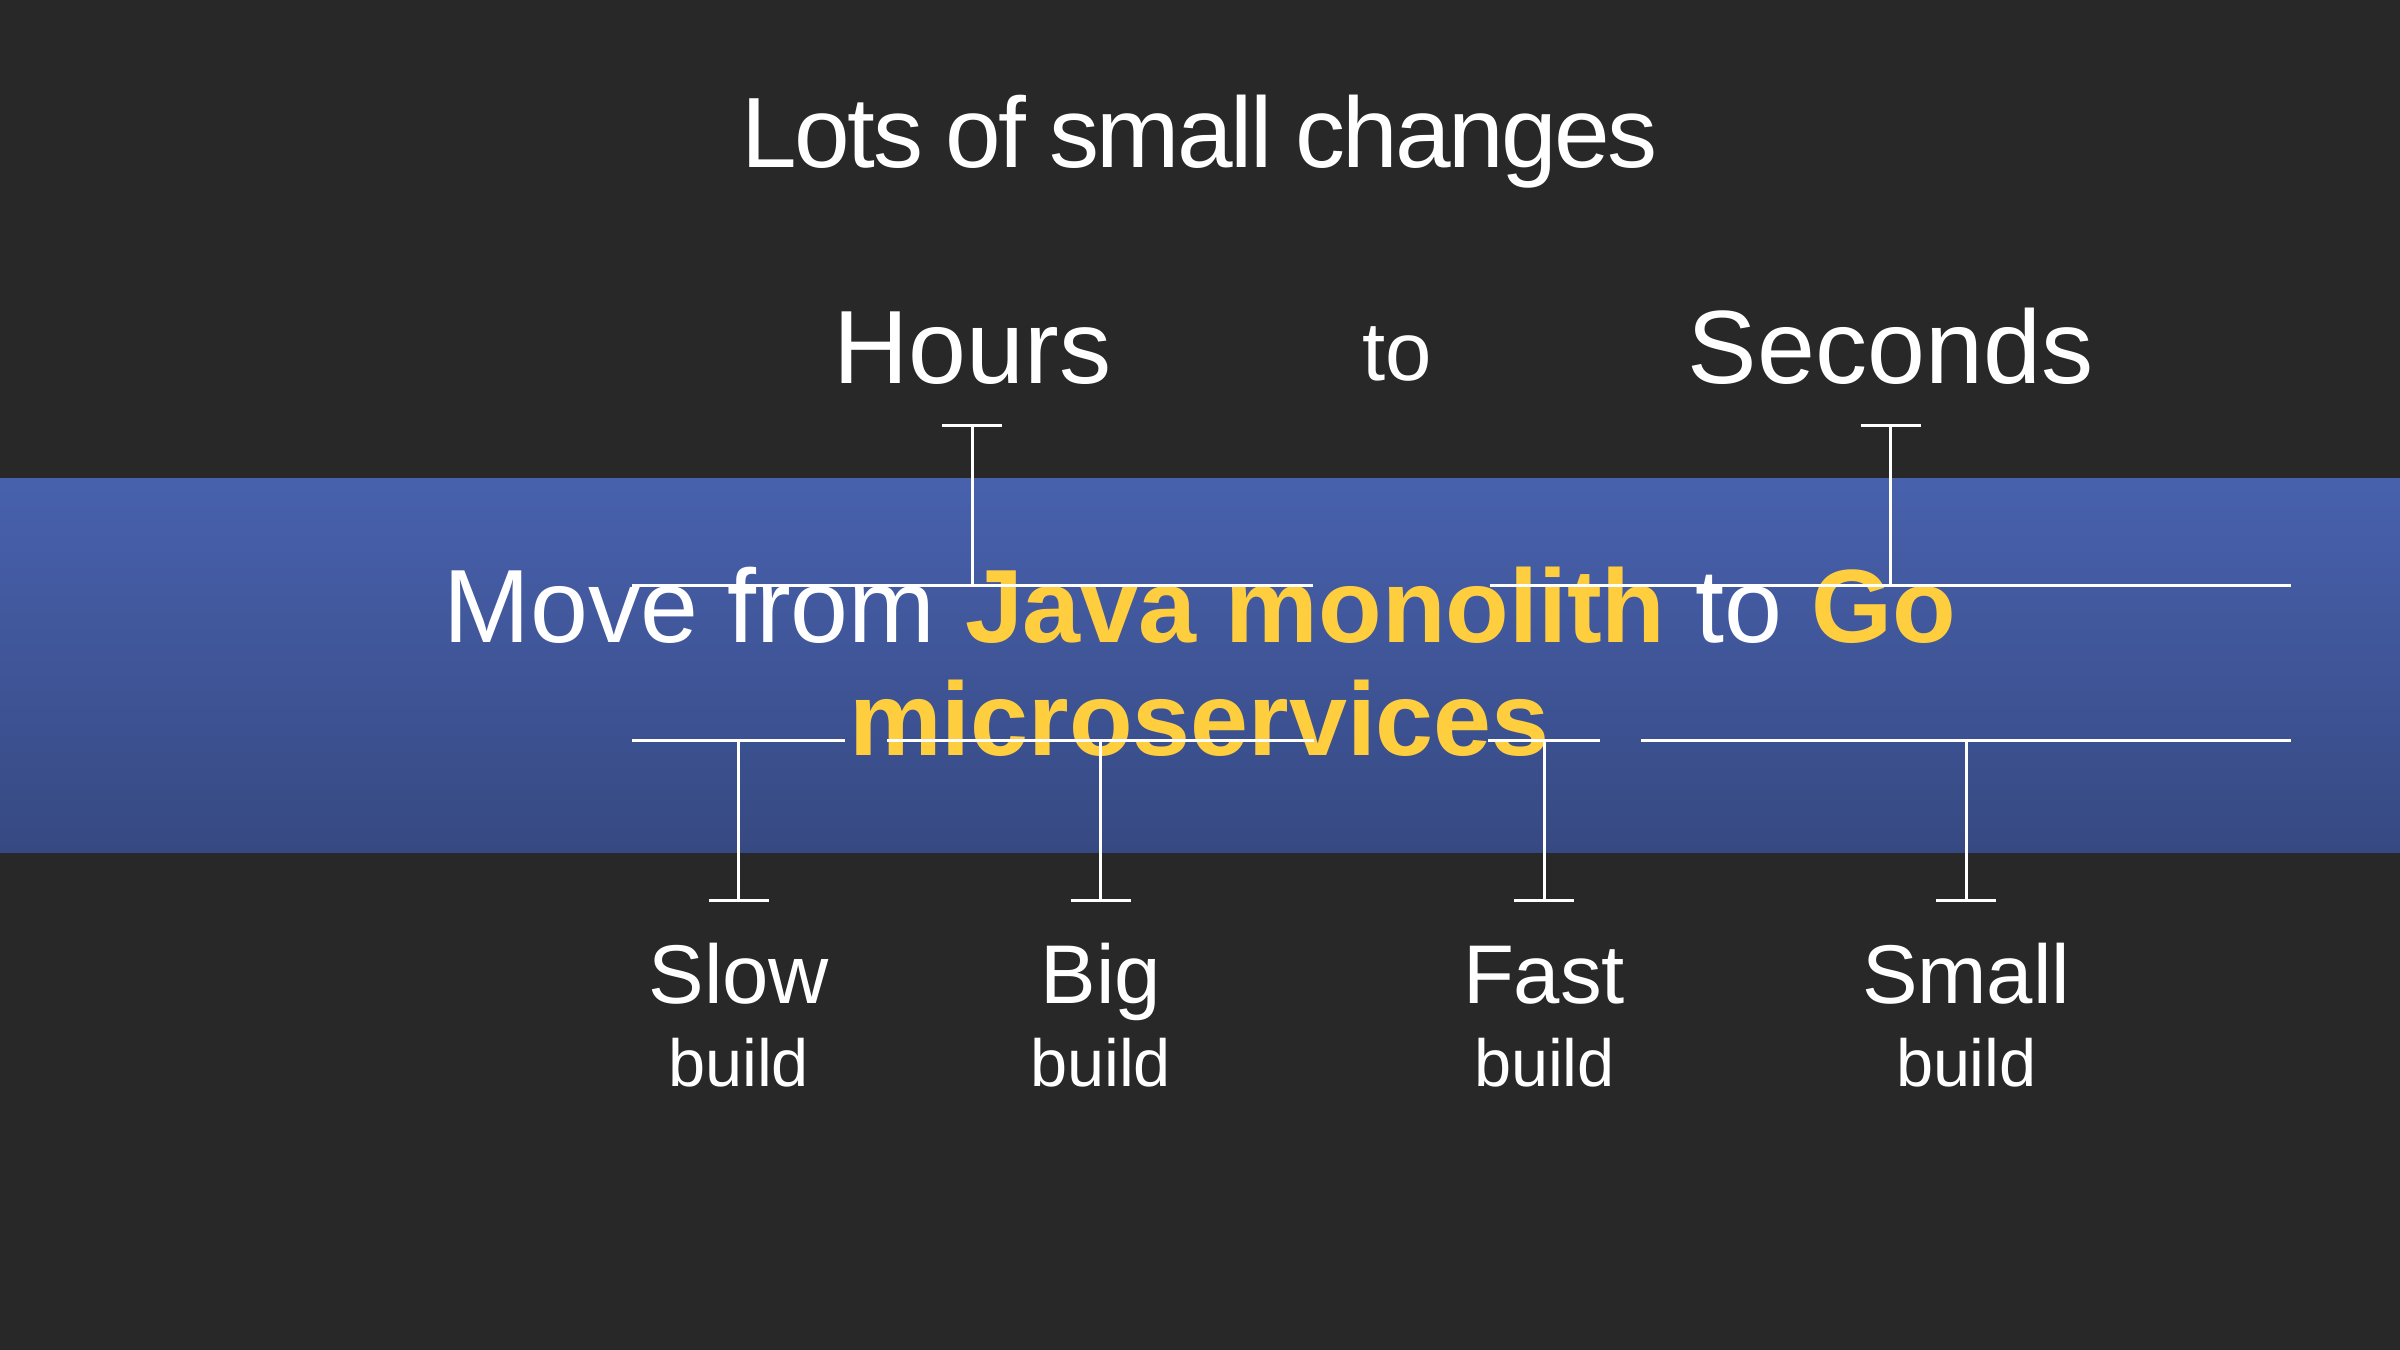

# Lots of small changes
Hours
Seconds
to

Move from Java monolith to Go microservices
Slow build
Big
build
Fast build
Small build